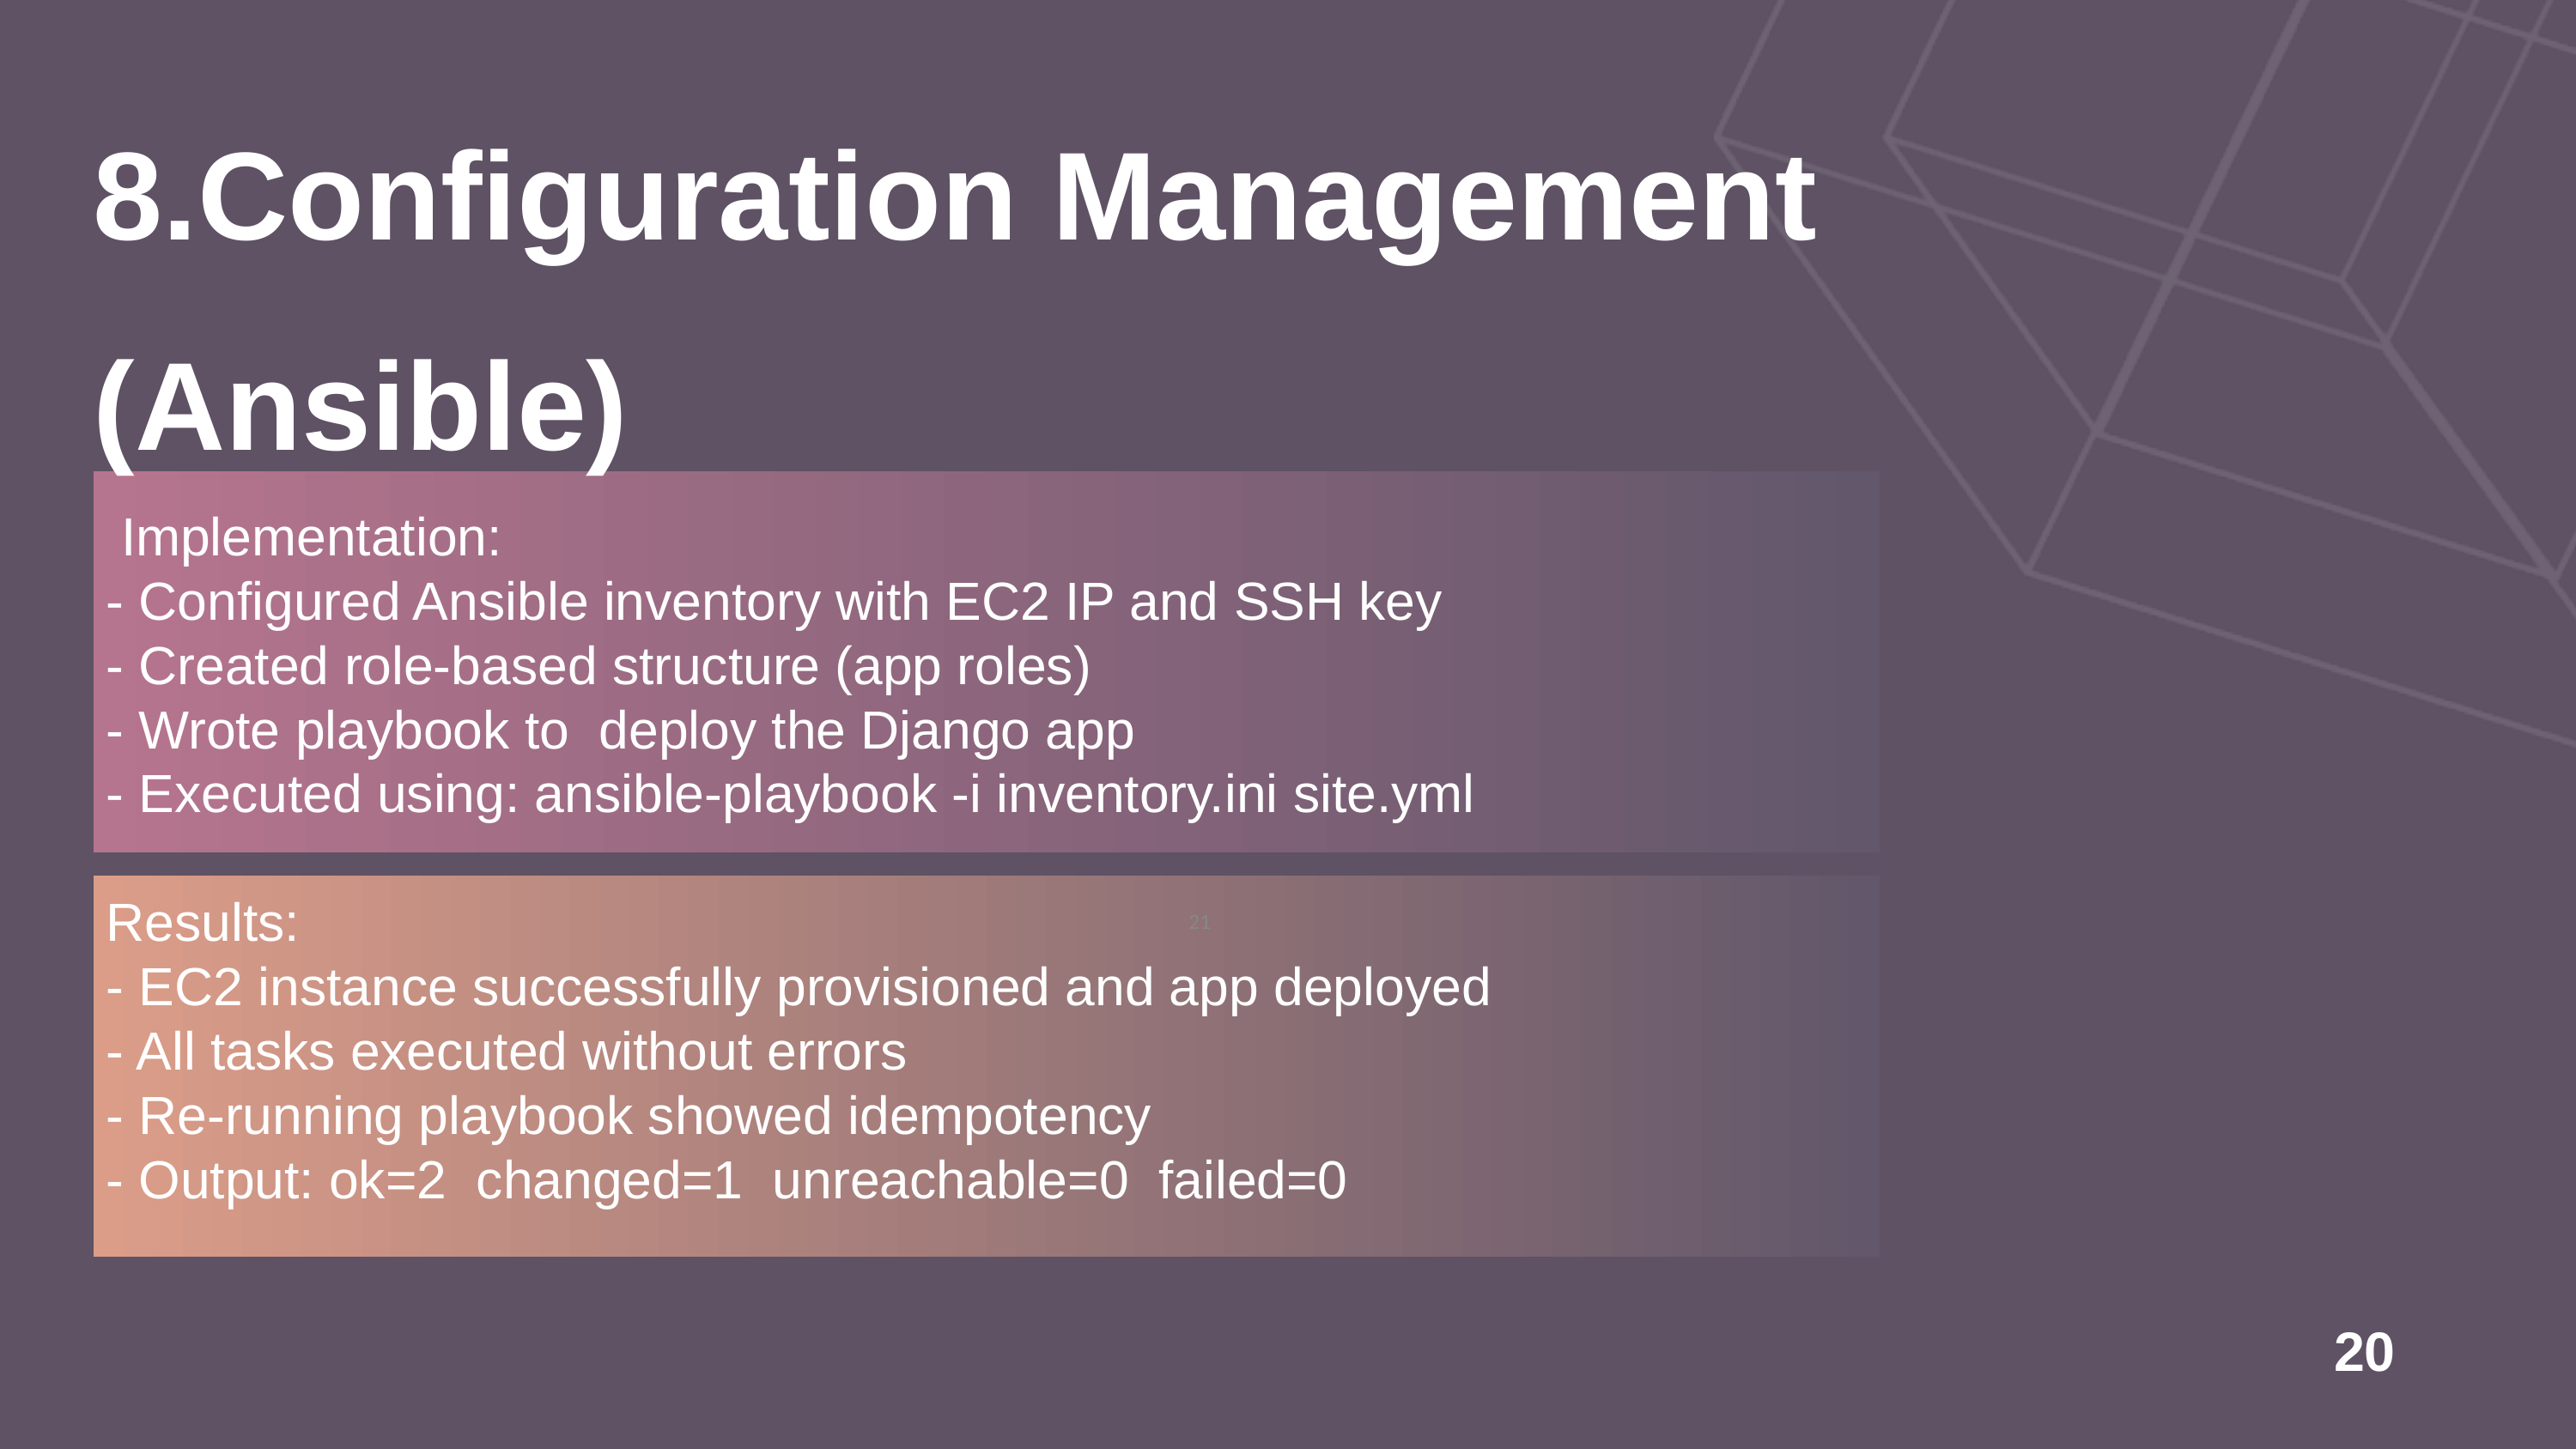

8.Configuration Management (Ansible)

 Implementation:
- Configured Ansible inventory with EC2 IP and SSH key
- Created role-based structure (app roles)
- Wrote playbook to  deploy the Django app
- Executed using: ansible-playbook -i inventory.ini site.yml

Results:
- EC2 instance successfully provisioned and app deployed
- All tasks executed without errors
- Re-running playbook showed idempotency
- Output: ok=2  changed=1  unreachable=0  failed=0

21

20